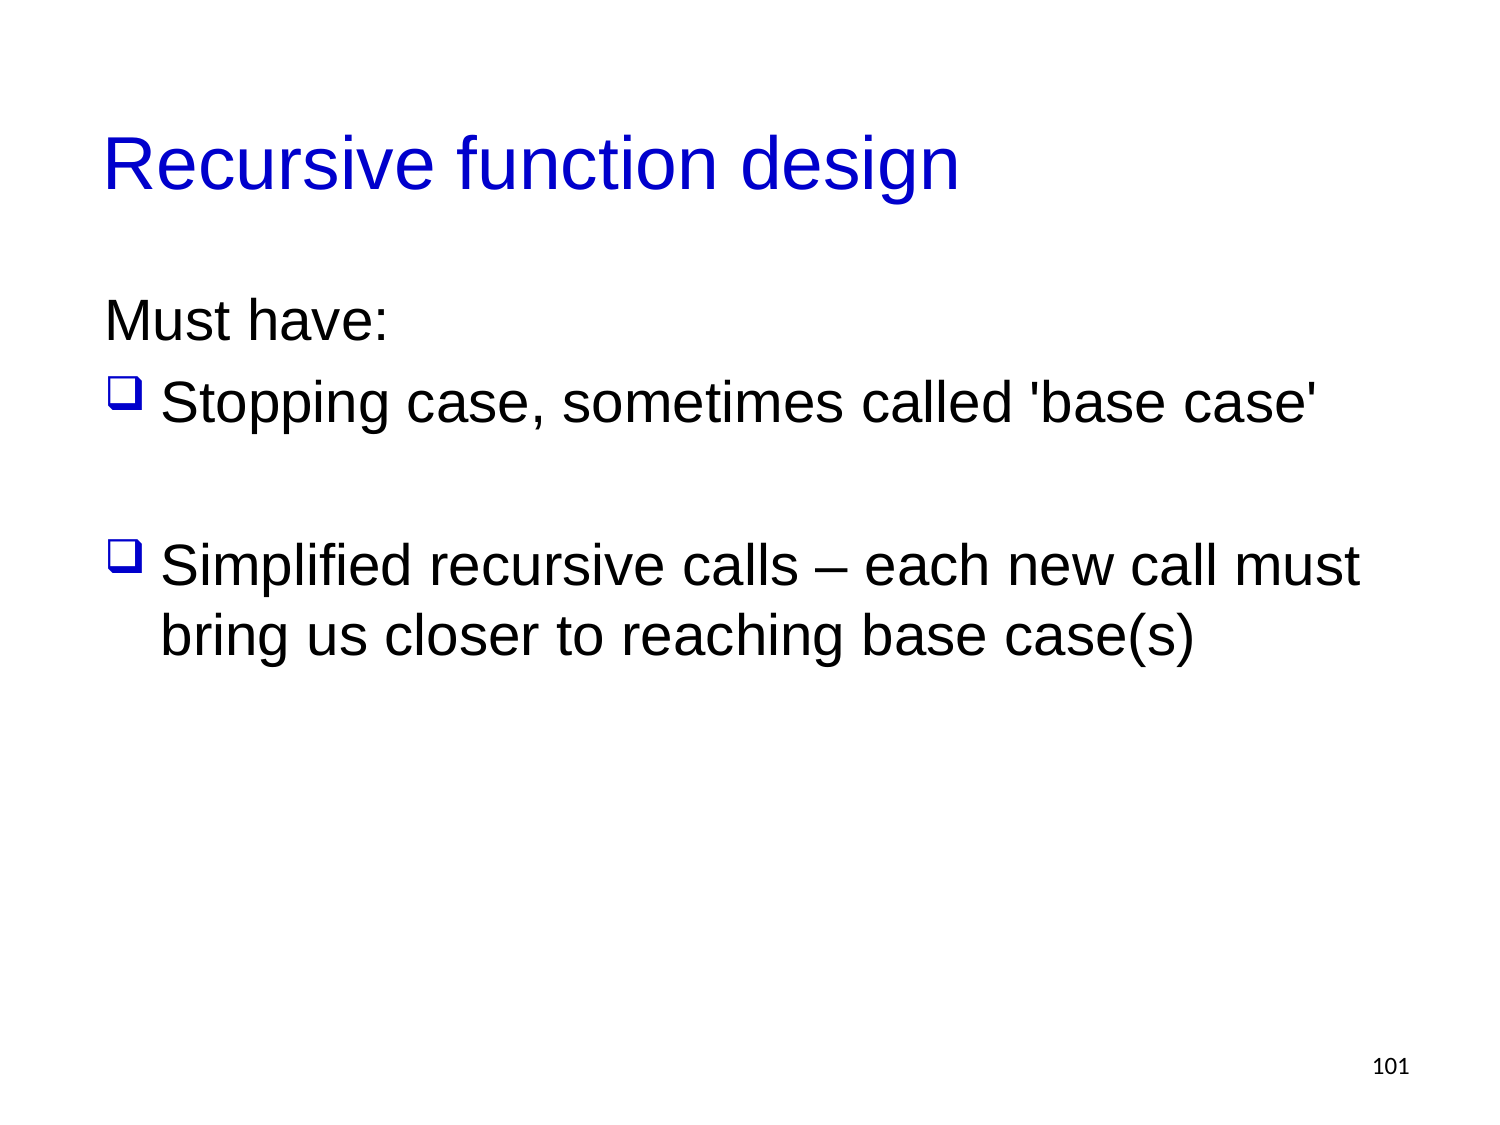

# Recursive function design
Must have:
Stopping case, sometimes called 'base case'

Simplified recursive calls – each new call must bring us closer to reaching base case(s)
101